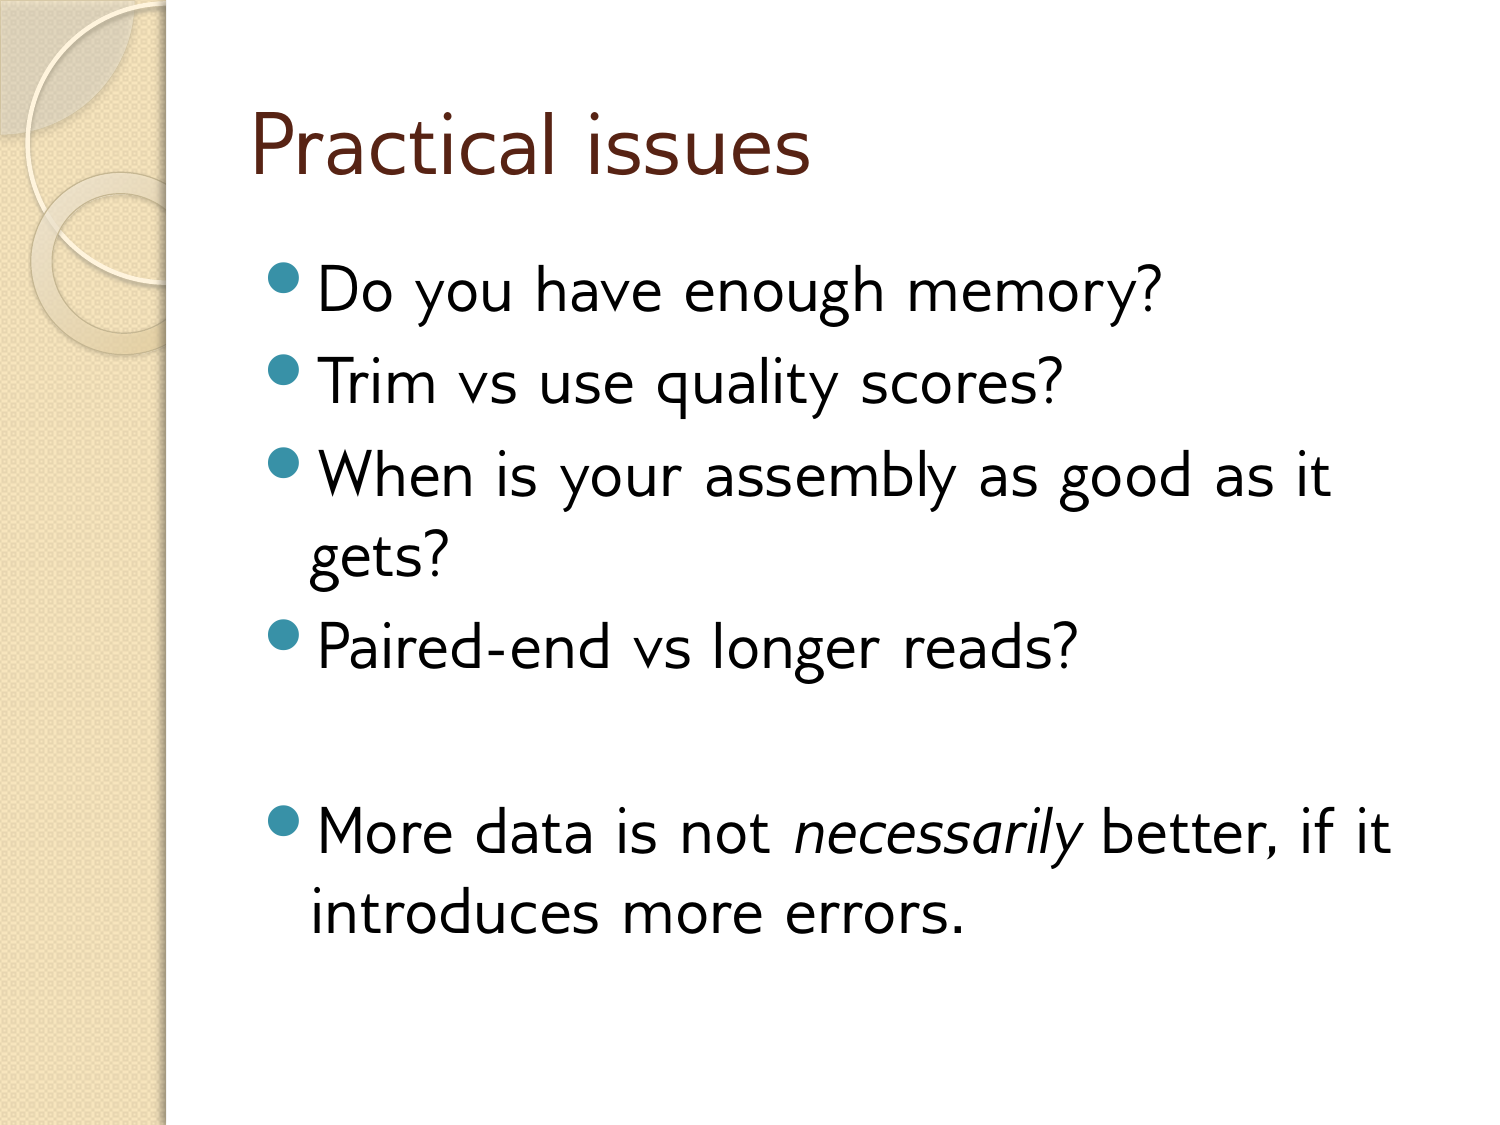

# Practical issues
Do you have enough memory?
Trim vs use quality scores?
When is your assembly as good as it gets?
Paired-end vs longer reads?

More data is not necessarily better, if it introduces more errors.